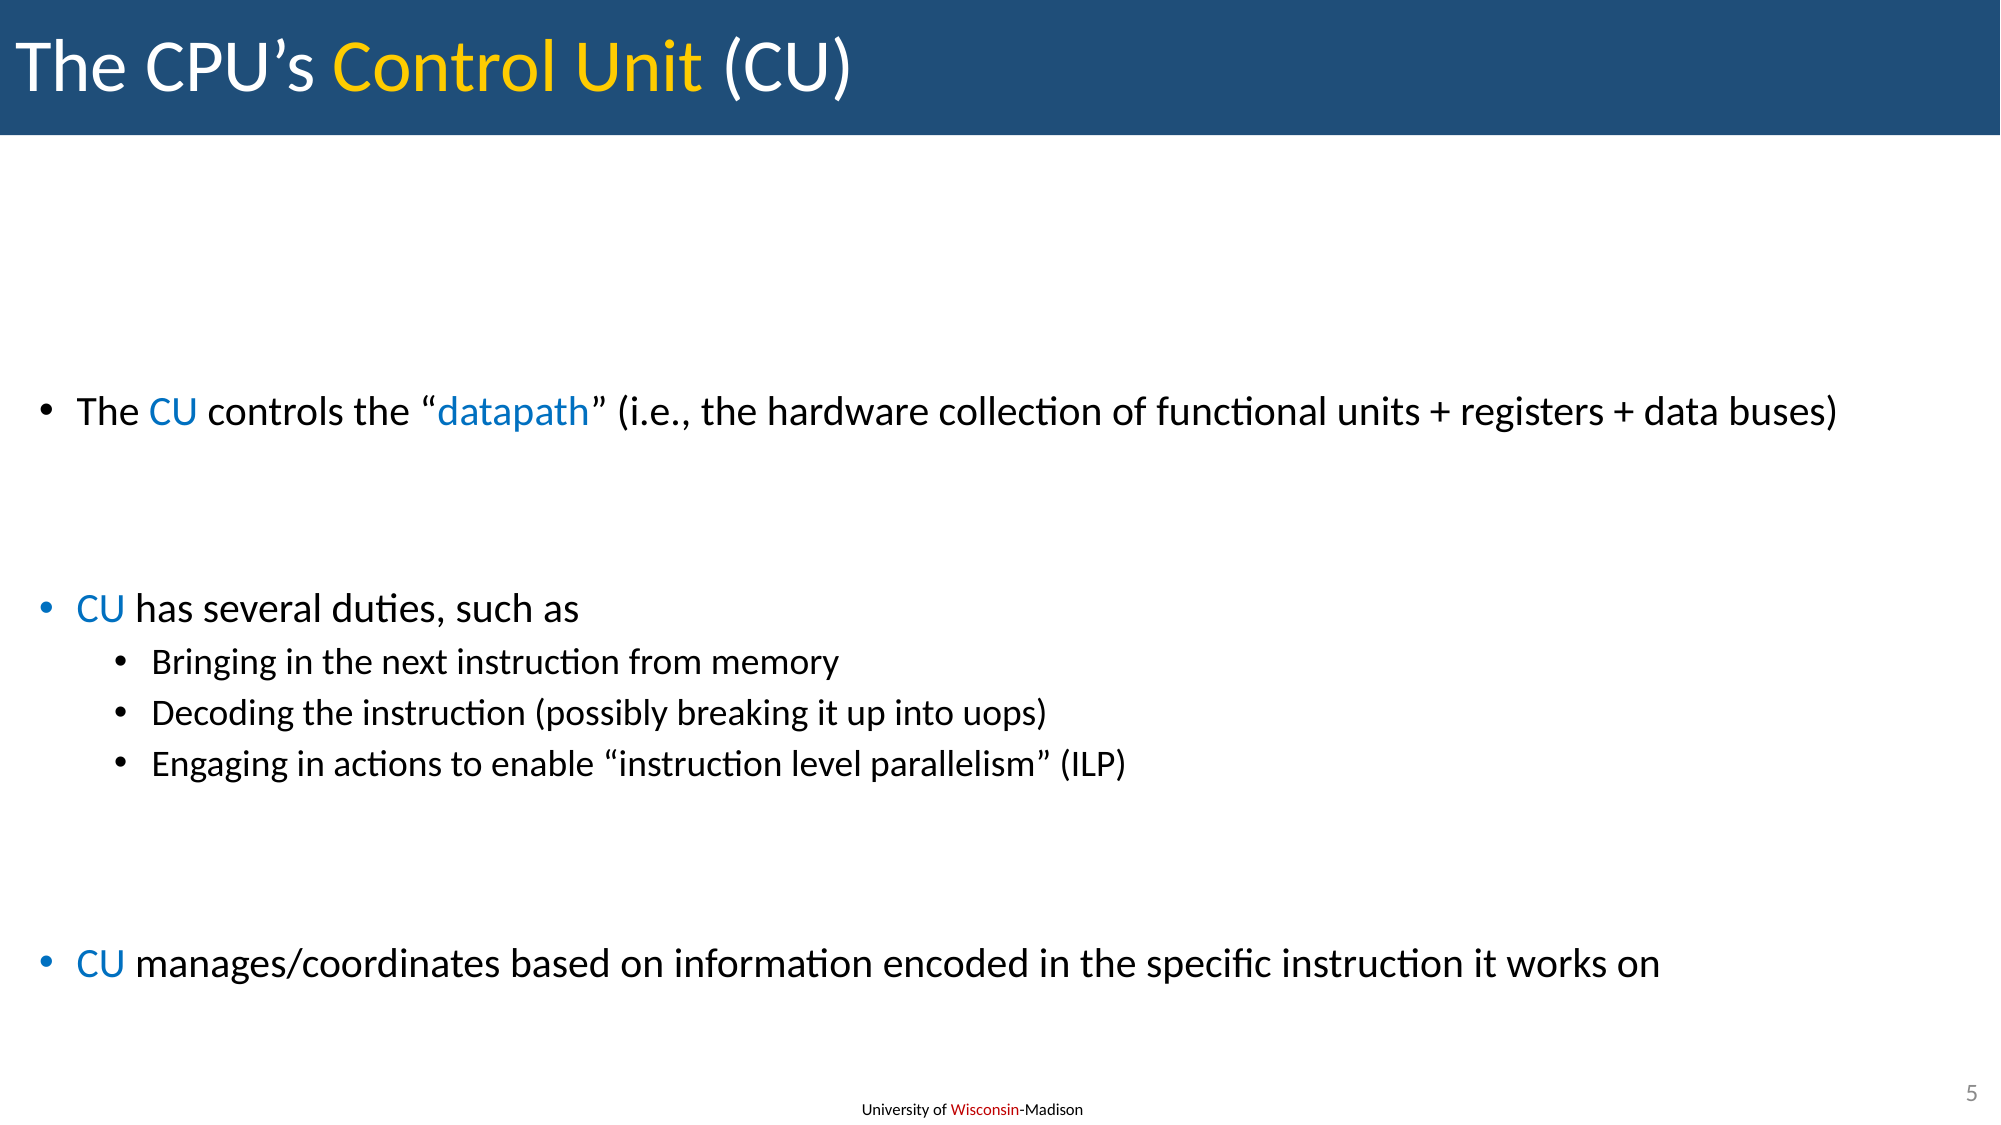

# The CPU’s Control Unit (CU)

The CU controls the “datapath” (i.e., the hardware collection of functional units + registers + data buses)

CU has several duties, such as
Bringing in the next instruction from memory
Decoding the instruction (possibly breaking it up into uops)
Engaging in actions to enable “instruction level parallelism” (ILP)

CU manages/coordinates based on information encoded in the specific instruction it works on
5